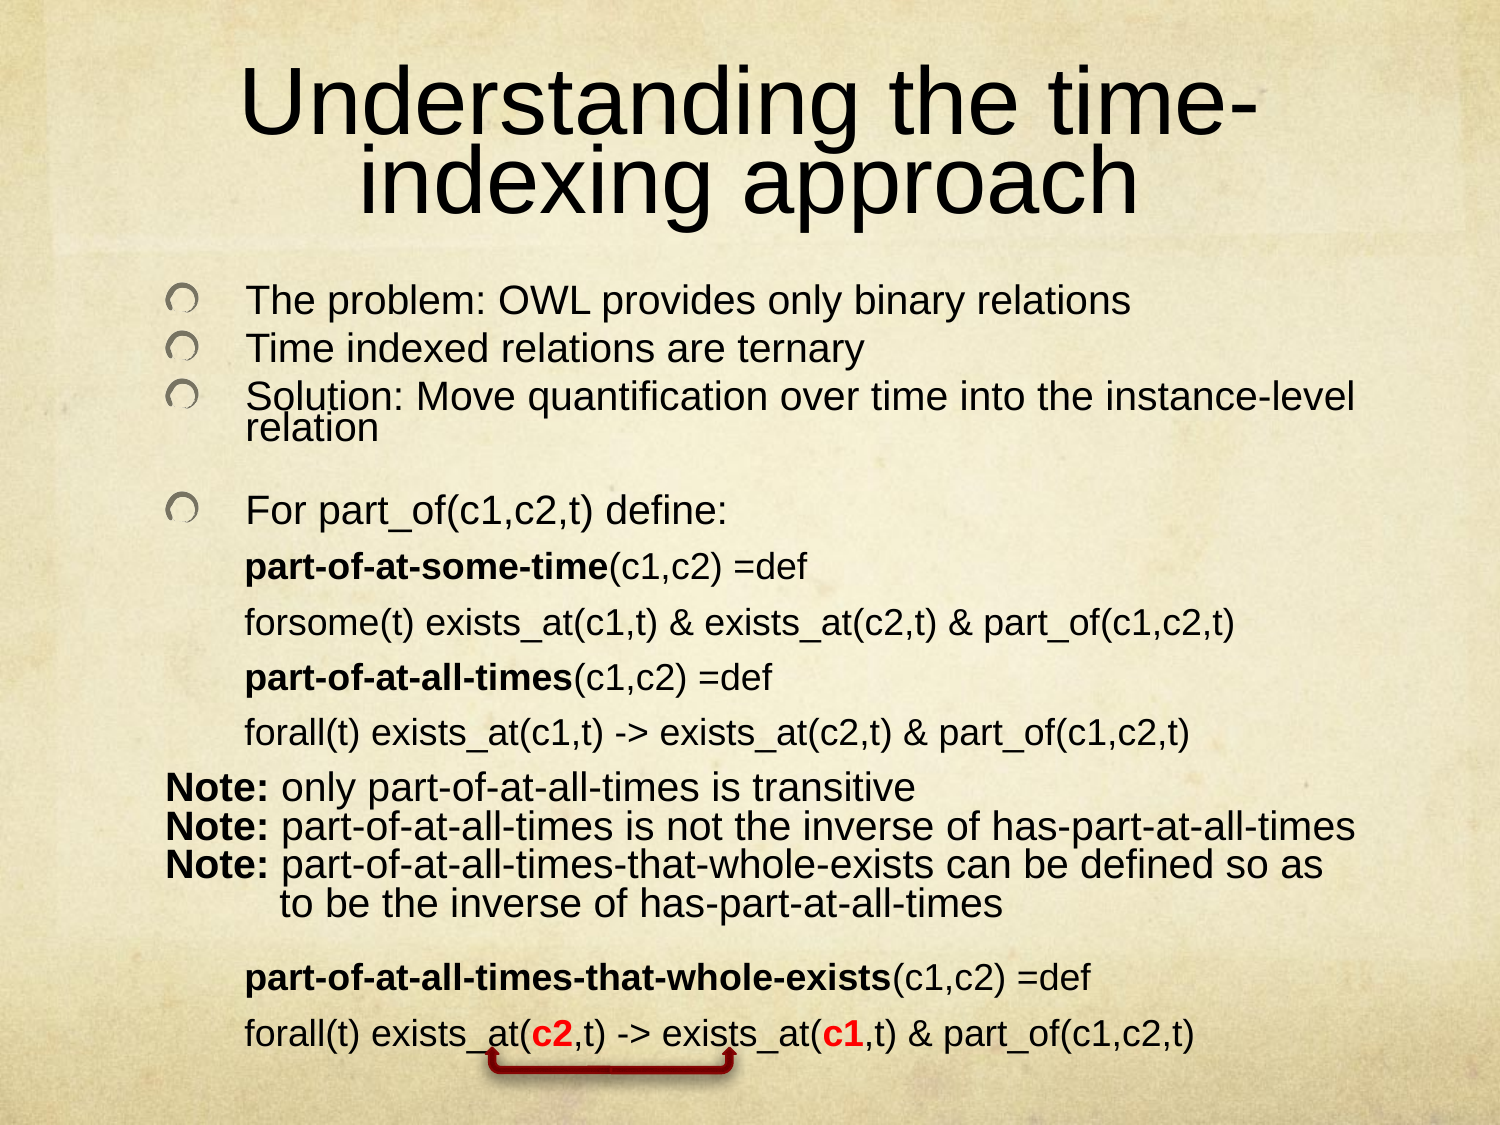

# Understanding the time-indexing approach
The problem: OWL provides only binary relations
Time indexed relations are ternary
Solution: Move quantification over time into the instance-level relation
For part_of(c1,c2,t) define:
part-of-at-some-time(c1,c2) =def
forsome(t) exists_at(c1,t) & exists_at(c2,t) & part_of(c1,c2,t)
part-of-at-all-times(c1,c2) =def
forall(t) exists_at(c1,t) -> exists_at(c2,t) & part_of(c1,c2,t)
Note: only part-of-at-all-times is transitive
Note: part-of-at-all-times is not the inverse of has-part-at-all-times
Note: part-of-at-all-times-that-whole-exists can be defined so as
          to be the inverse of has-part-at-all-times
part-of-at-all-times-that-whole-exists(c1,c2) =def
forall(t) exists_at(c2,t) -> exists_at(c1,t) & part_of(c1,c2,t)